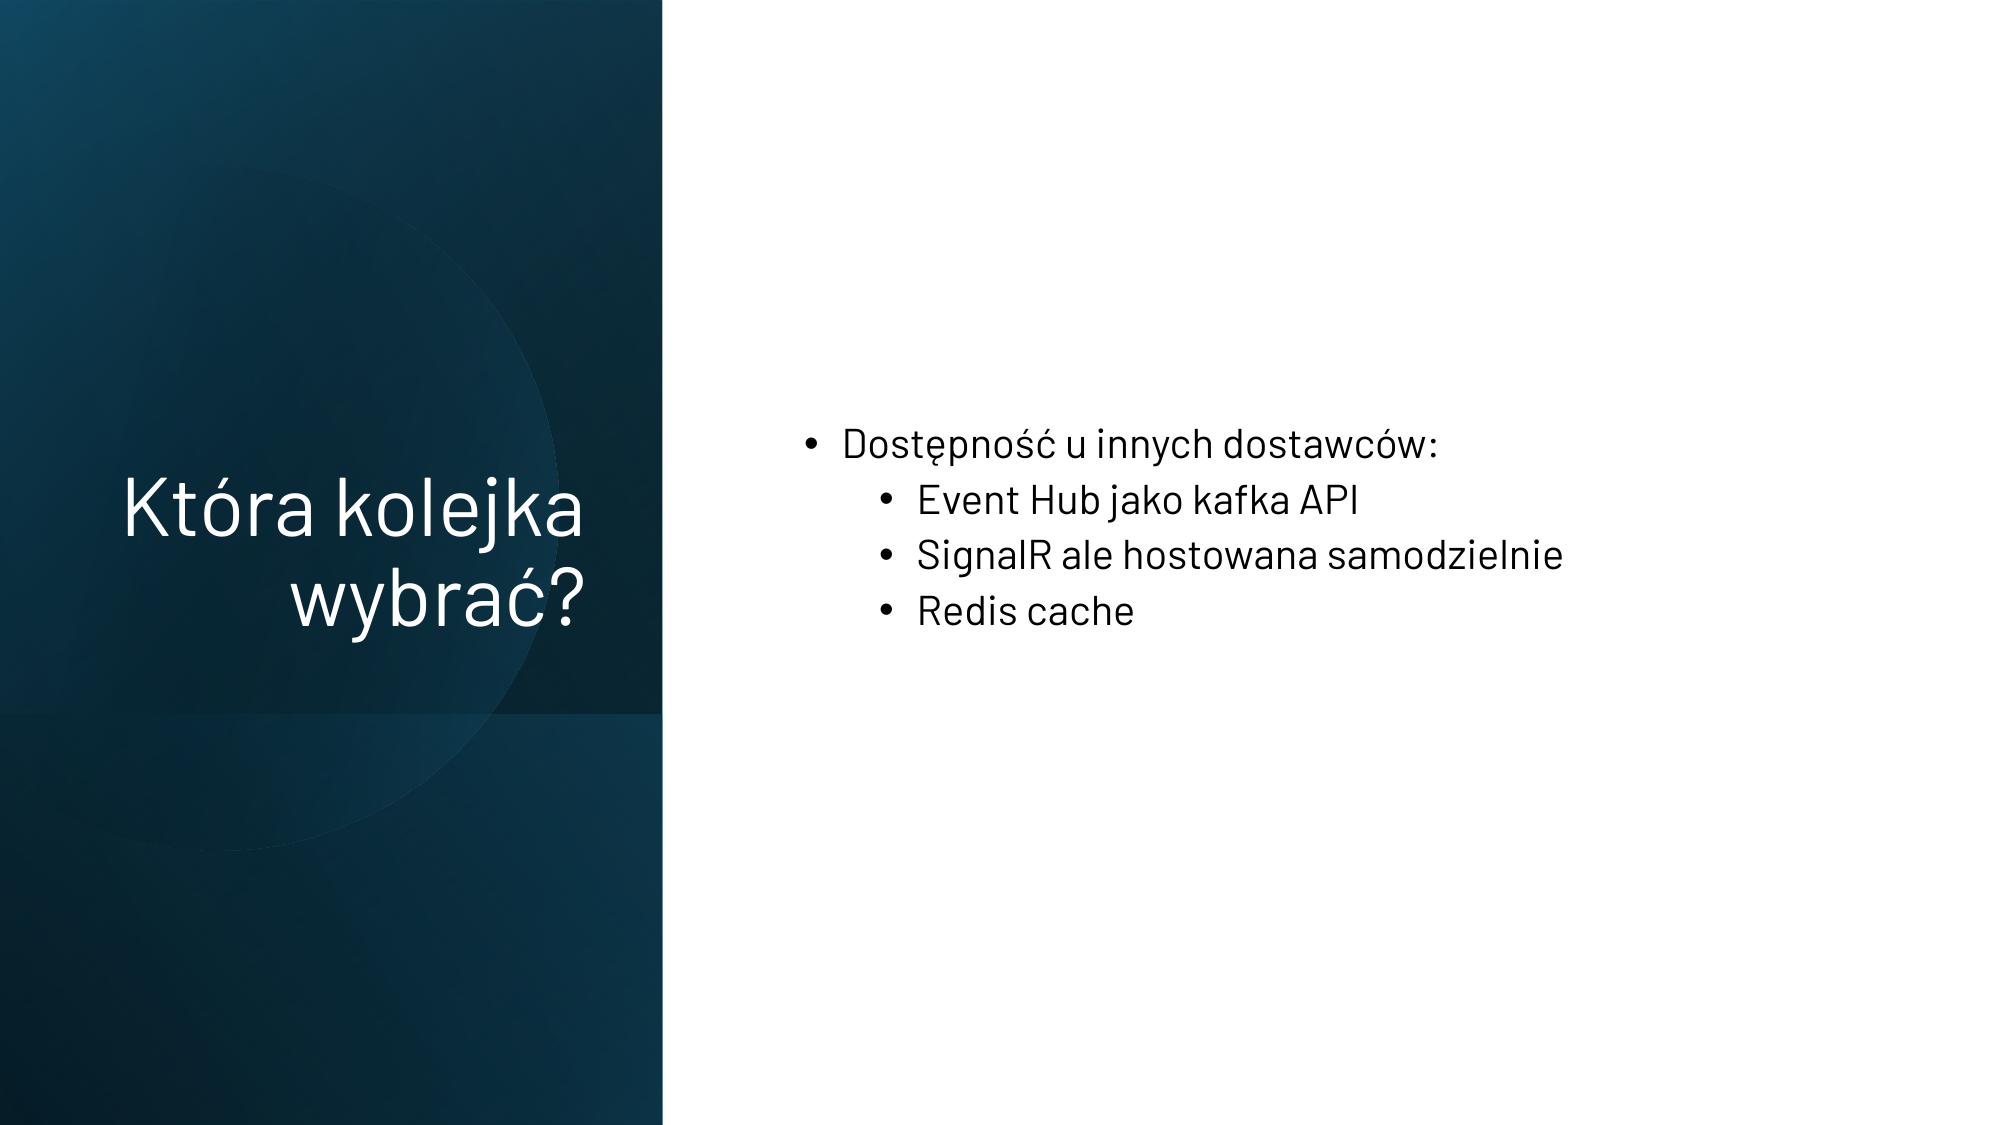

# Która kolejka wybrać?
Dostępność u innych dostawców:
Event Hub jako kafka API
SignalR ale hostowana samodzielnie
Redis cache